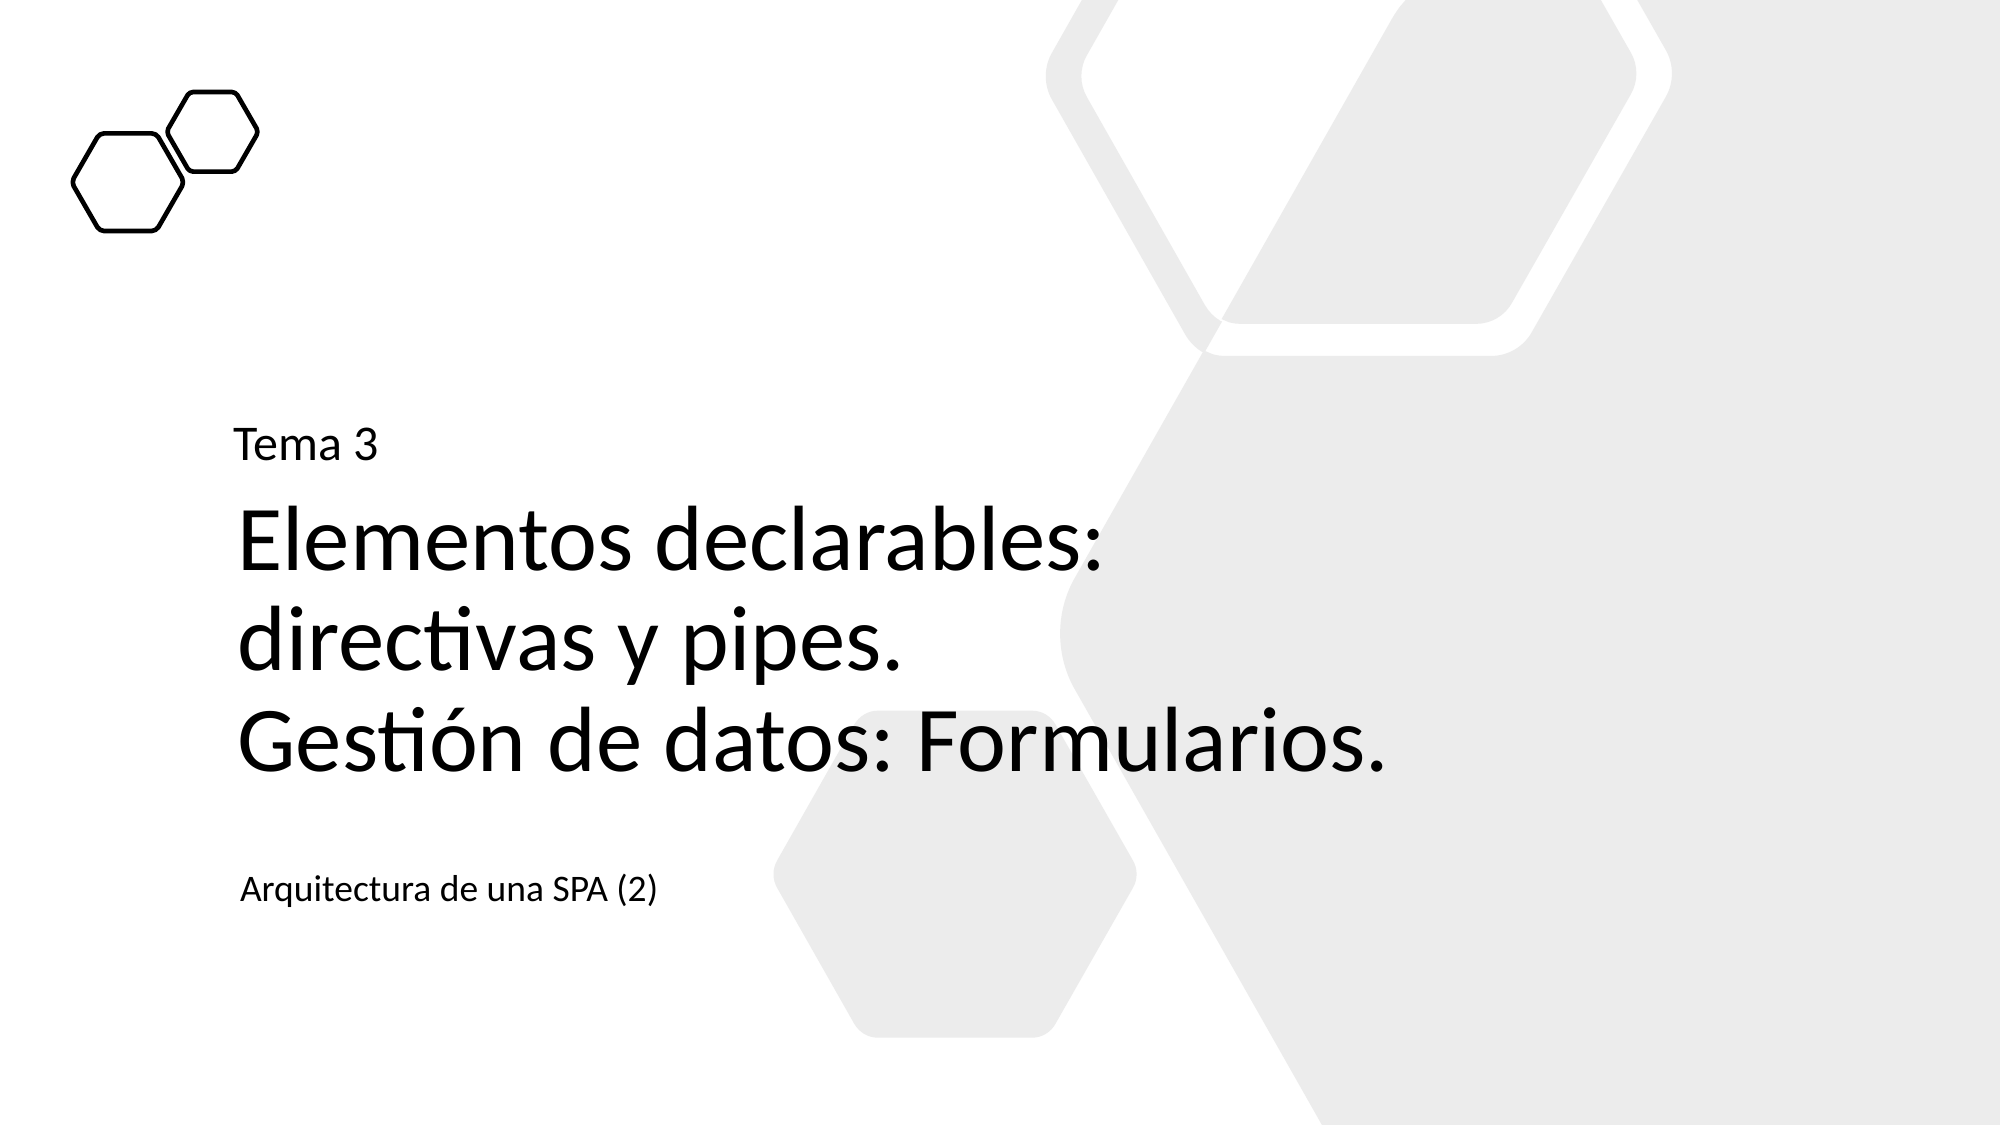

Tema 3
# Elementos declarables: directivas y pipes. Gestión de datos: Formularios.
Arquitectura de una SPA (2)